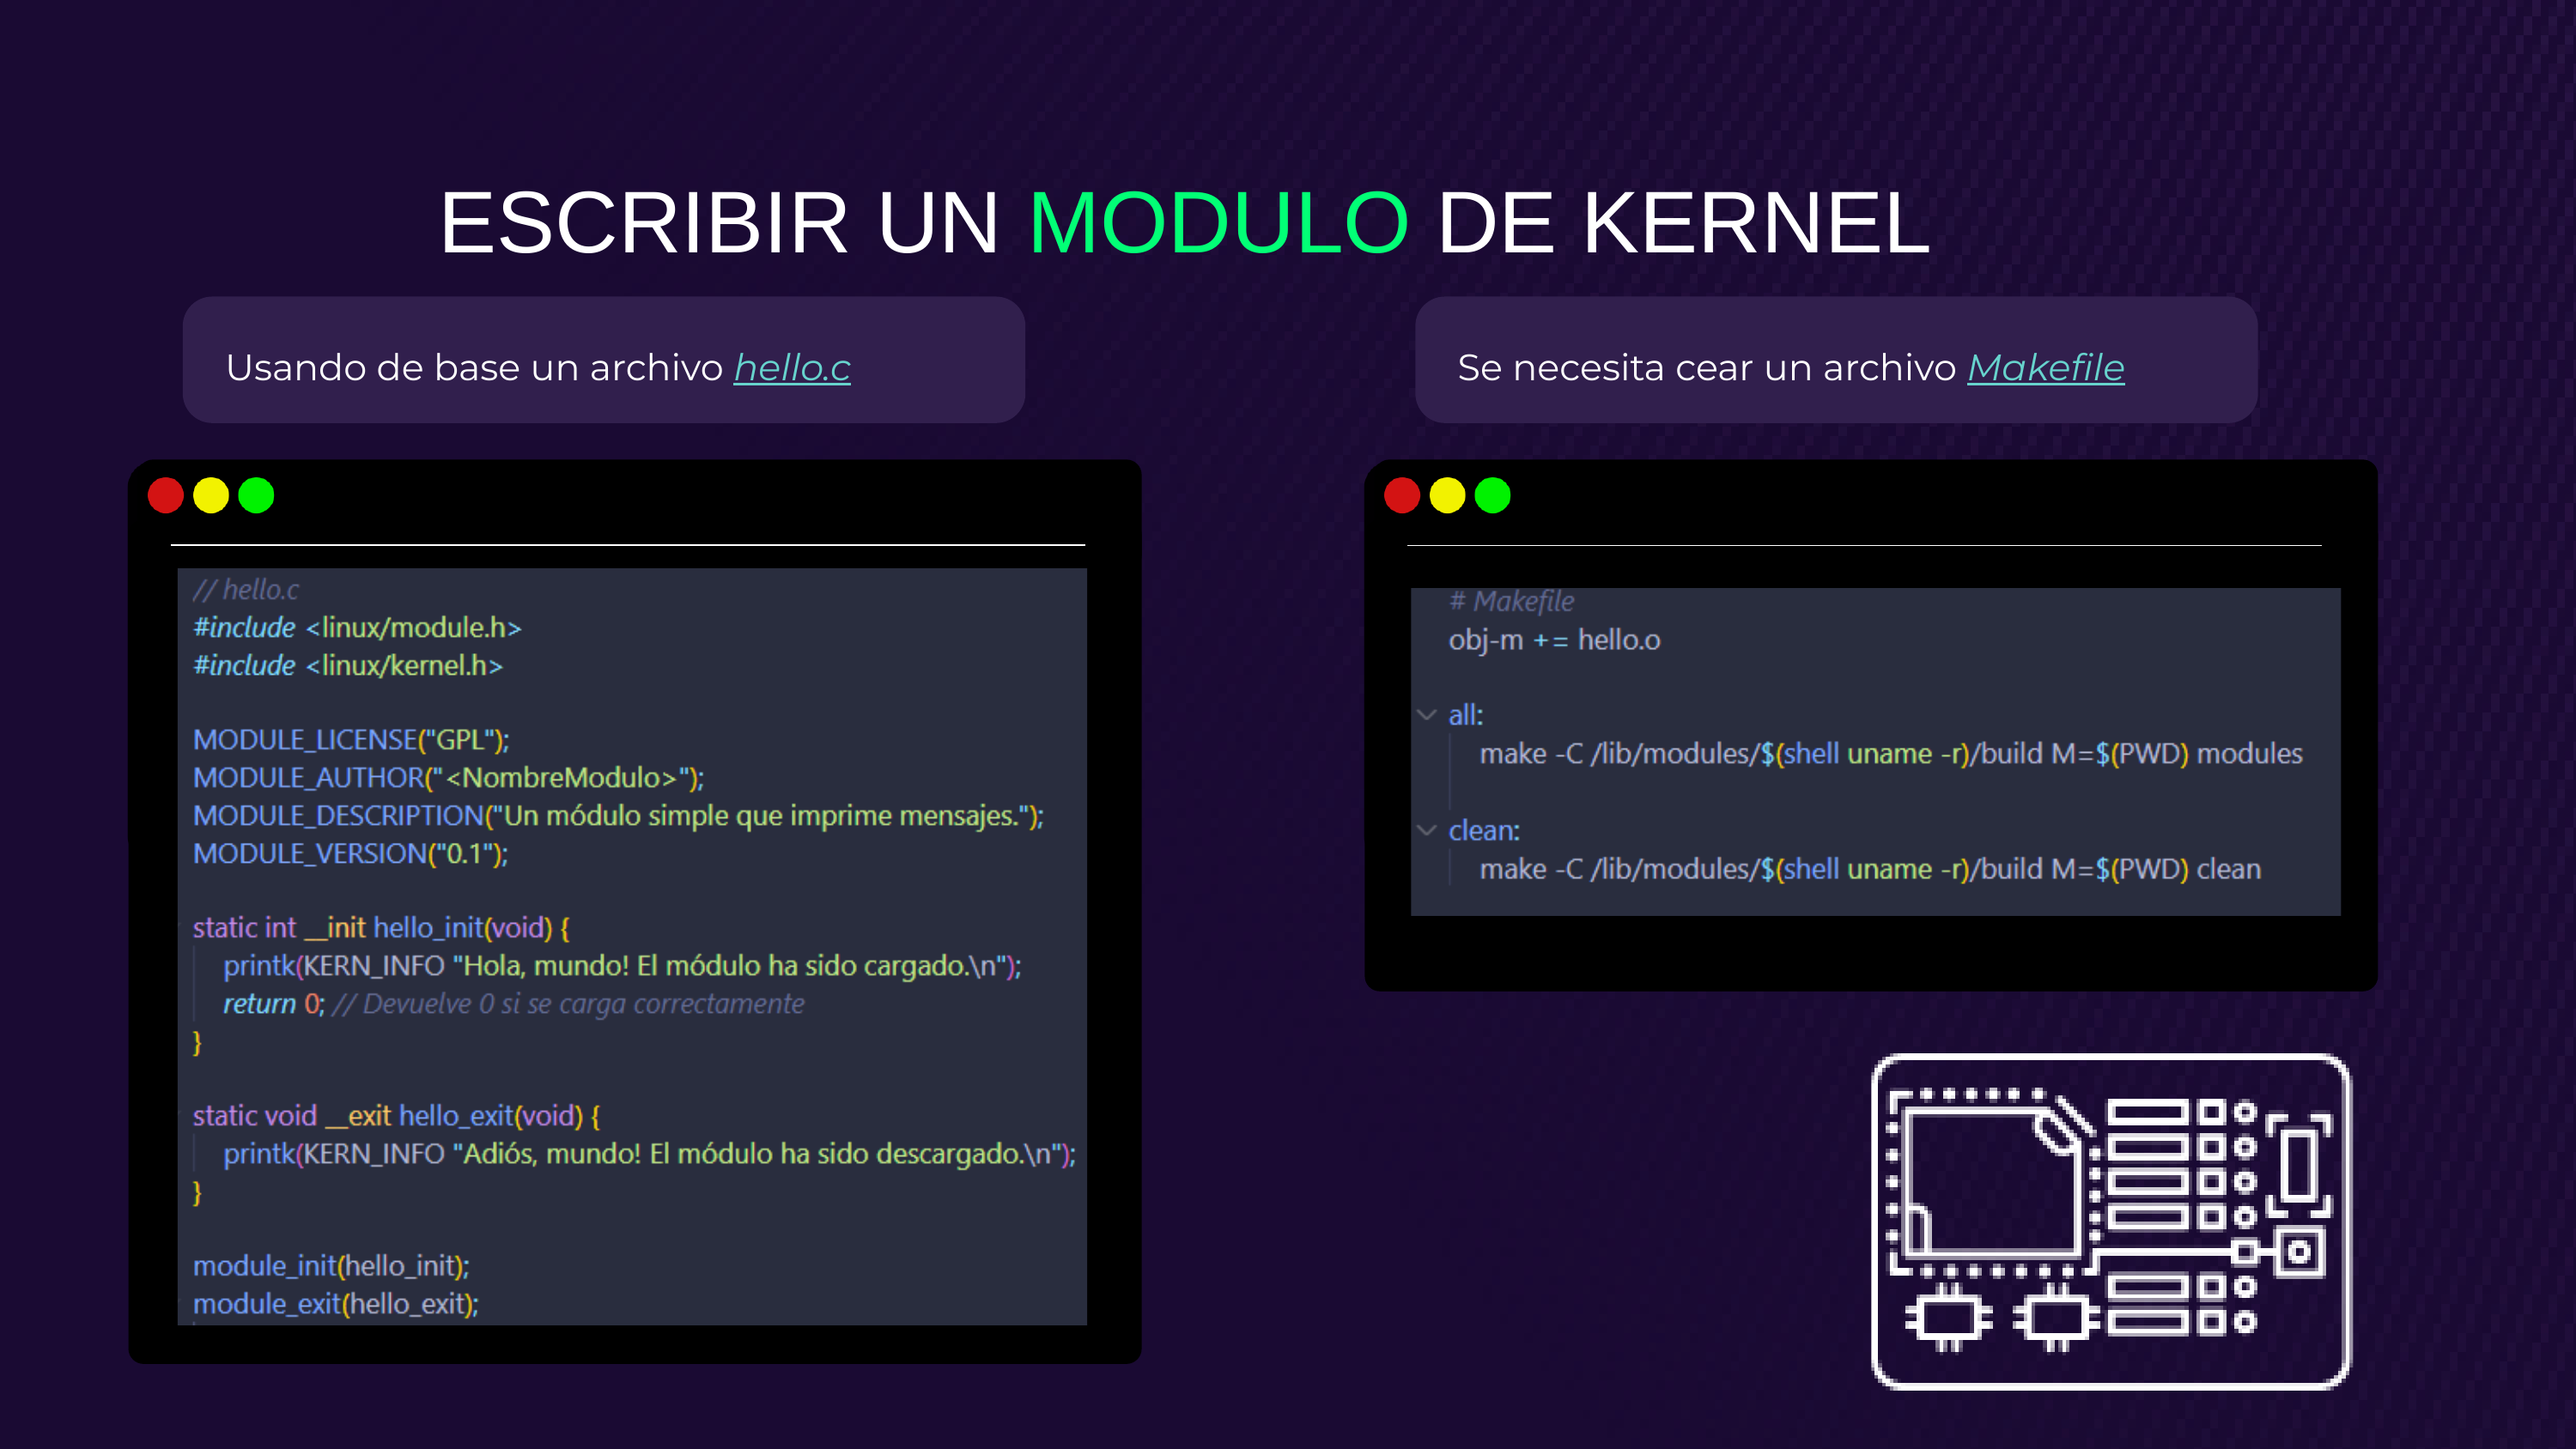

ESCRIBIR UN MODULO DE KERNEL

Usando de base un archivo hello.c
Se necesita cear un archivo Makefile